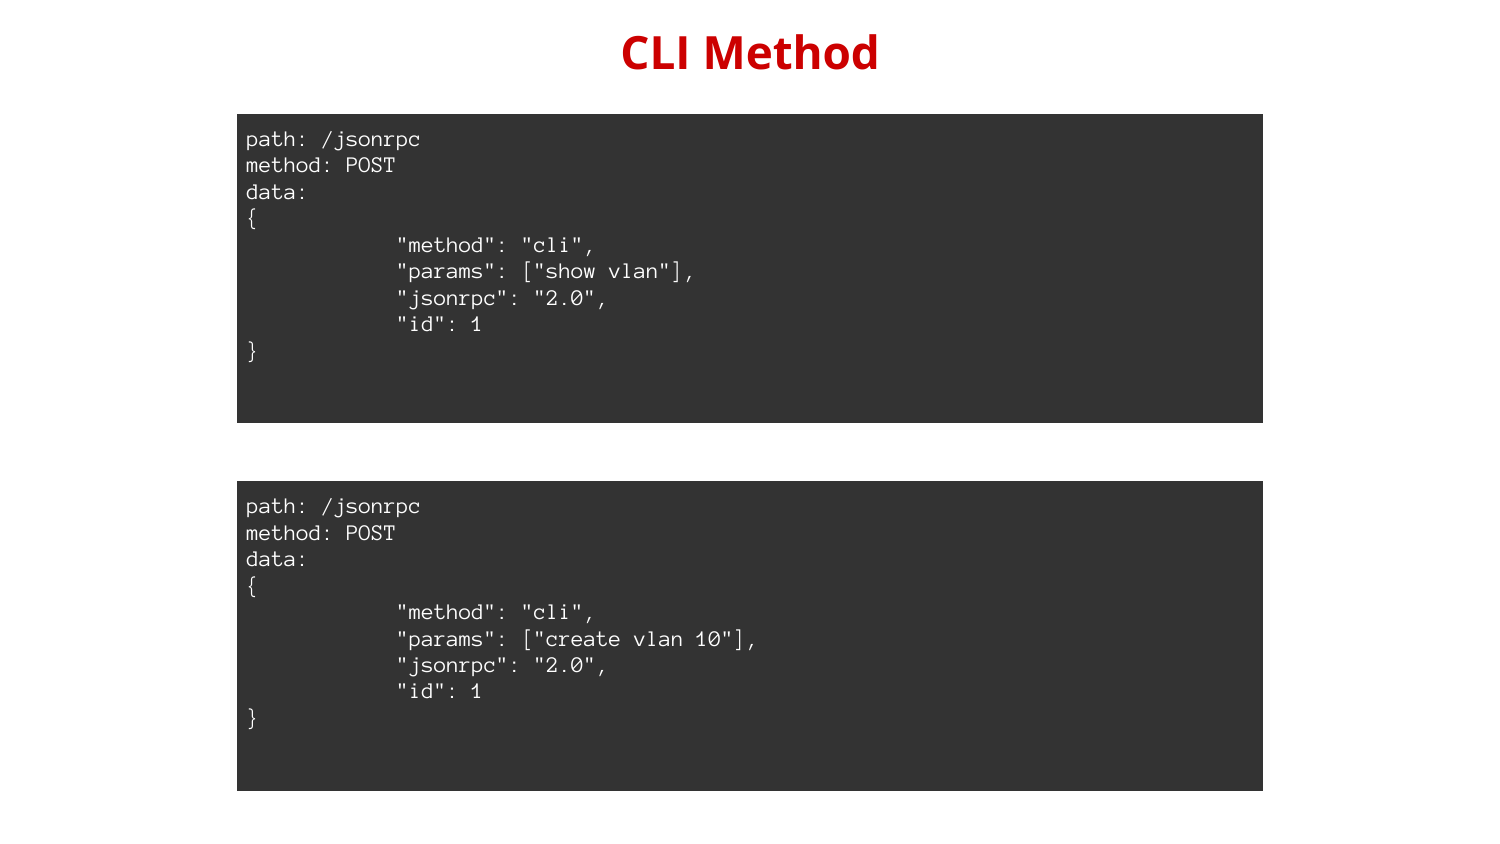

CLI Method
| path: /jsonrpc method: POST data: { "method": "cli", "params": ["show vlan"], "jsonrpc": "2.0", "id": 1 } |
| --- |
|  |
| path: /jsonrpc method: POST data: { "method": "cli", "params": ["create vlan 10"], "jsonrpc": "2.0", "id": 1 } |
| --- |
|  |